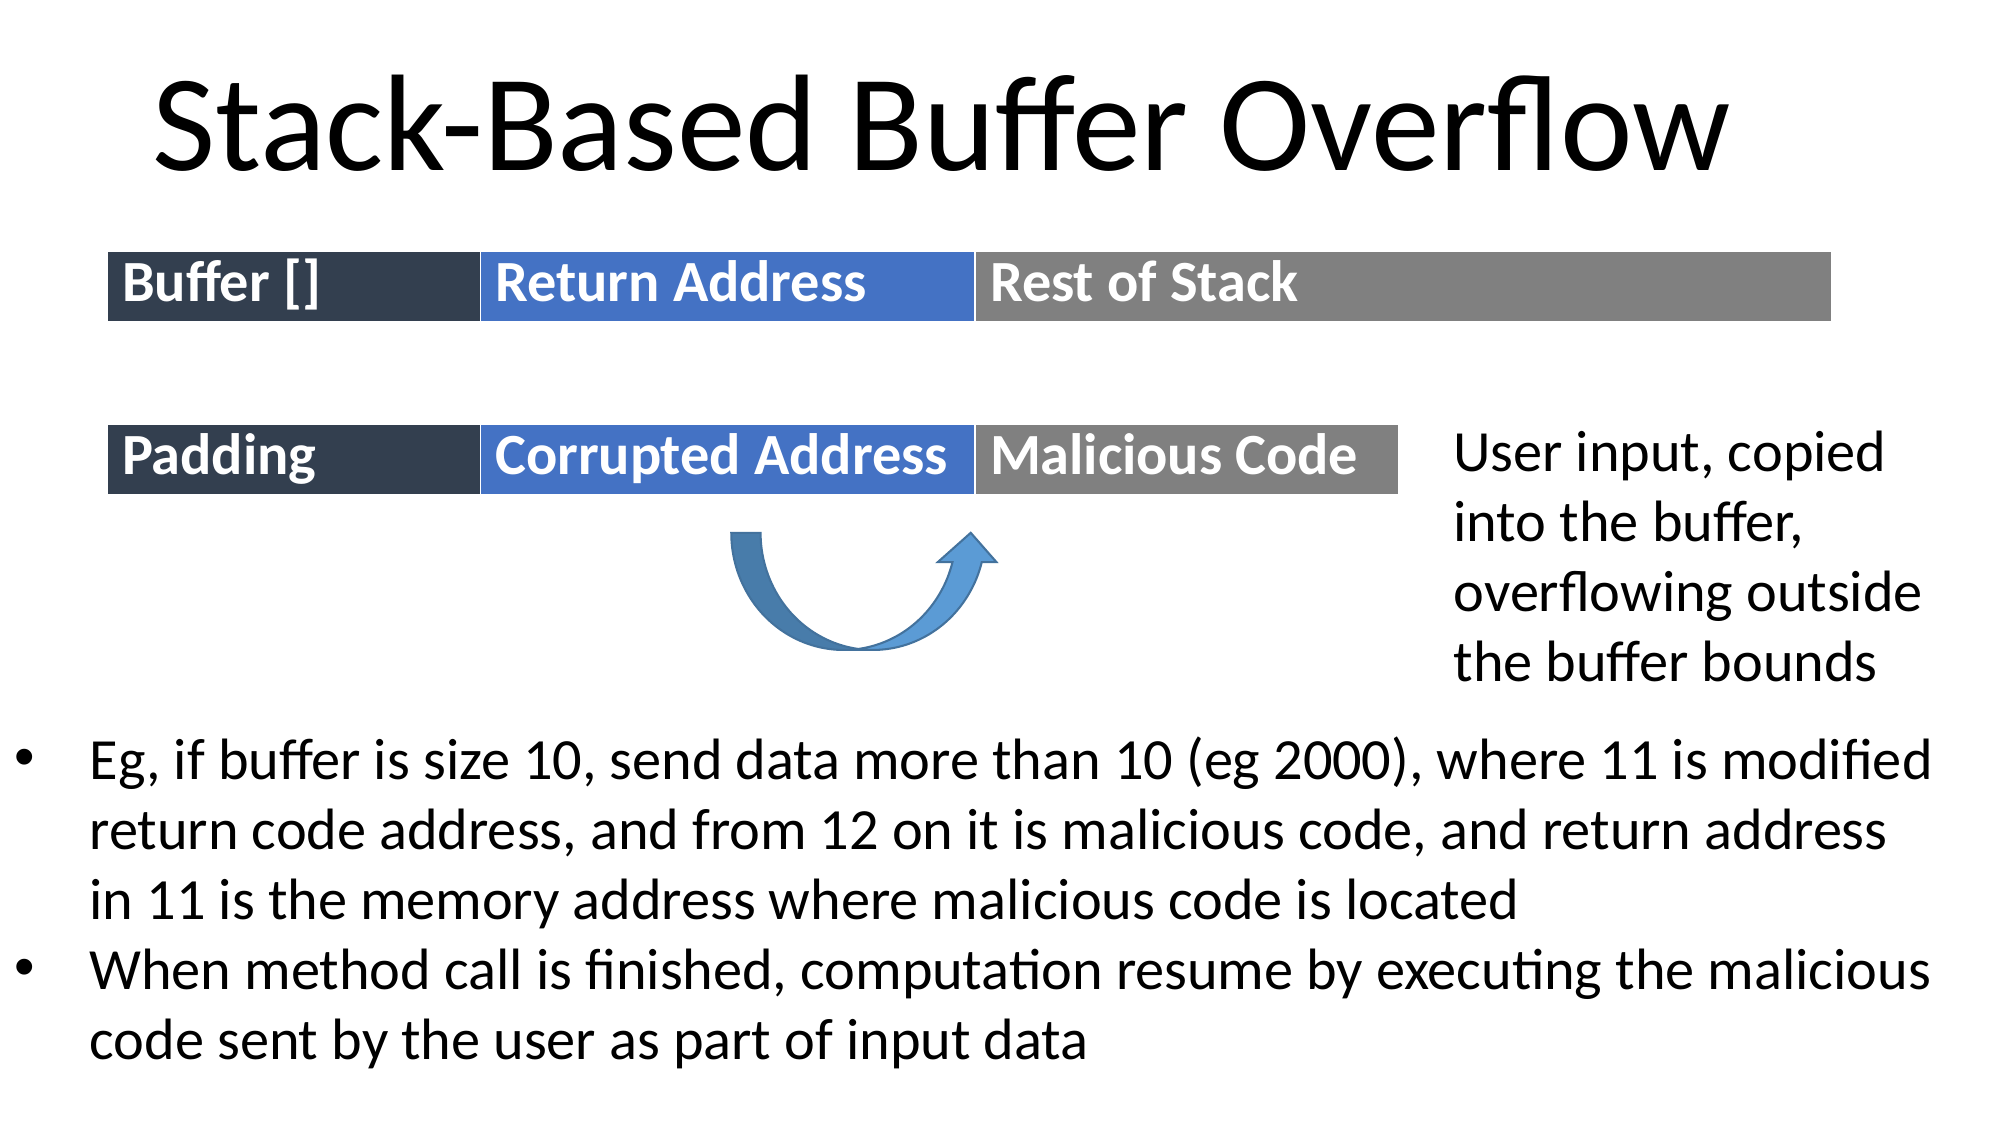

# Stack-Based Buffer Overflow
| Buffer [] | Return Address | Rest of Stack |
| --- | --- | --- |
User input, copied into the buffer, overflowing outside the buffer bounds
| Padding | Corrupted Address | Malicious Code |
| --- | --- | --- |

Eg, if buffer is size 10, send data more than 10 (eg 2000), where 11 is modified return code address, and from 12 on it is malicious code, and return address in 11 is the memory address where malicious code is located
When method call is finished, computation resume by executing the malicious code sent by the user as part of input data